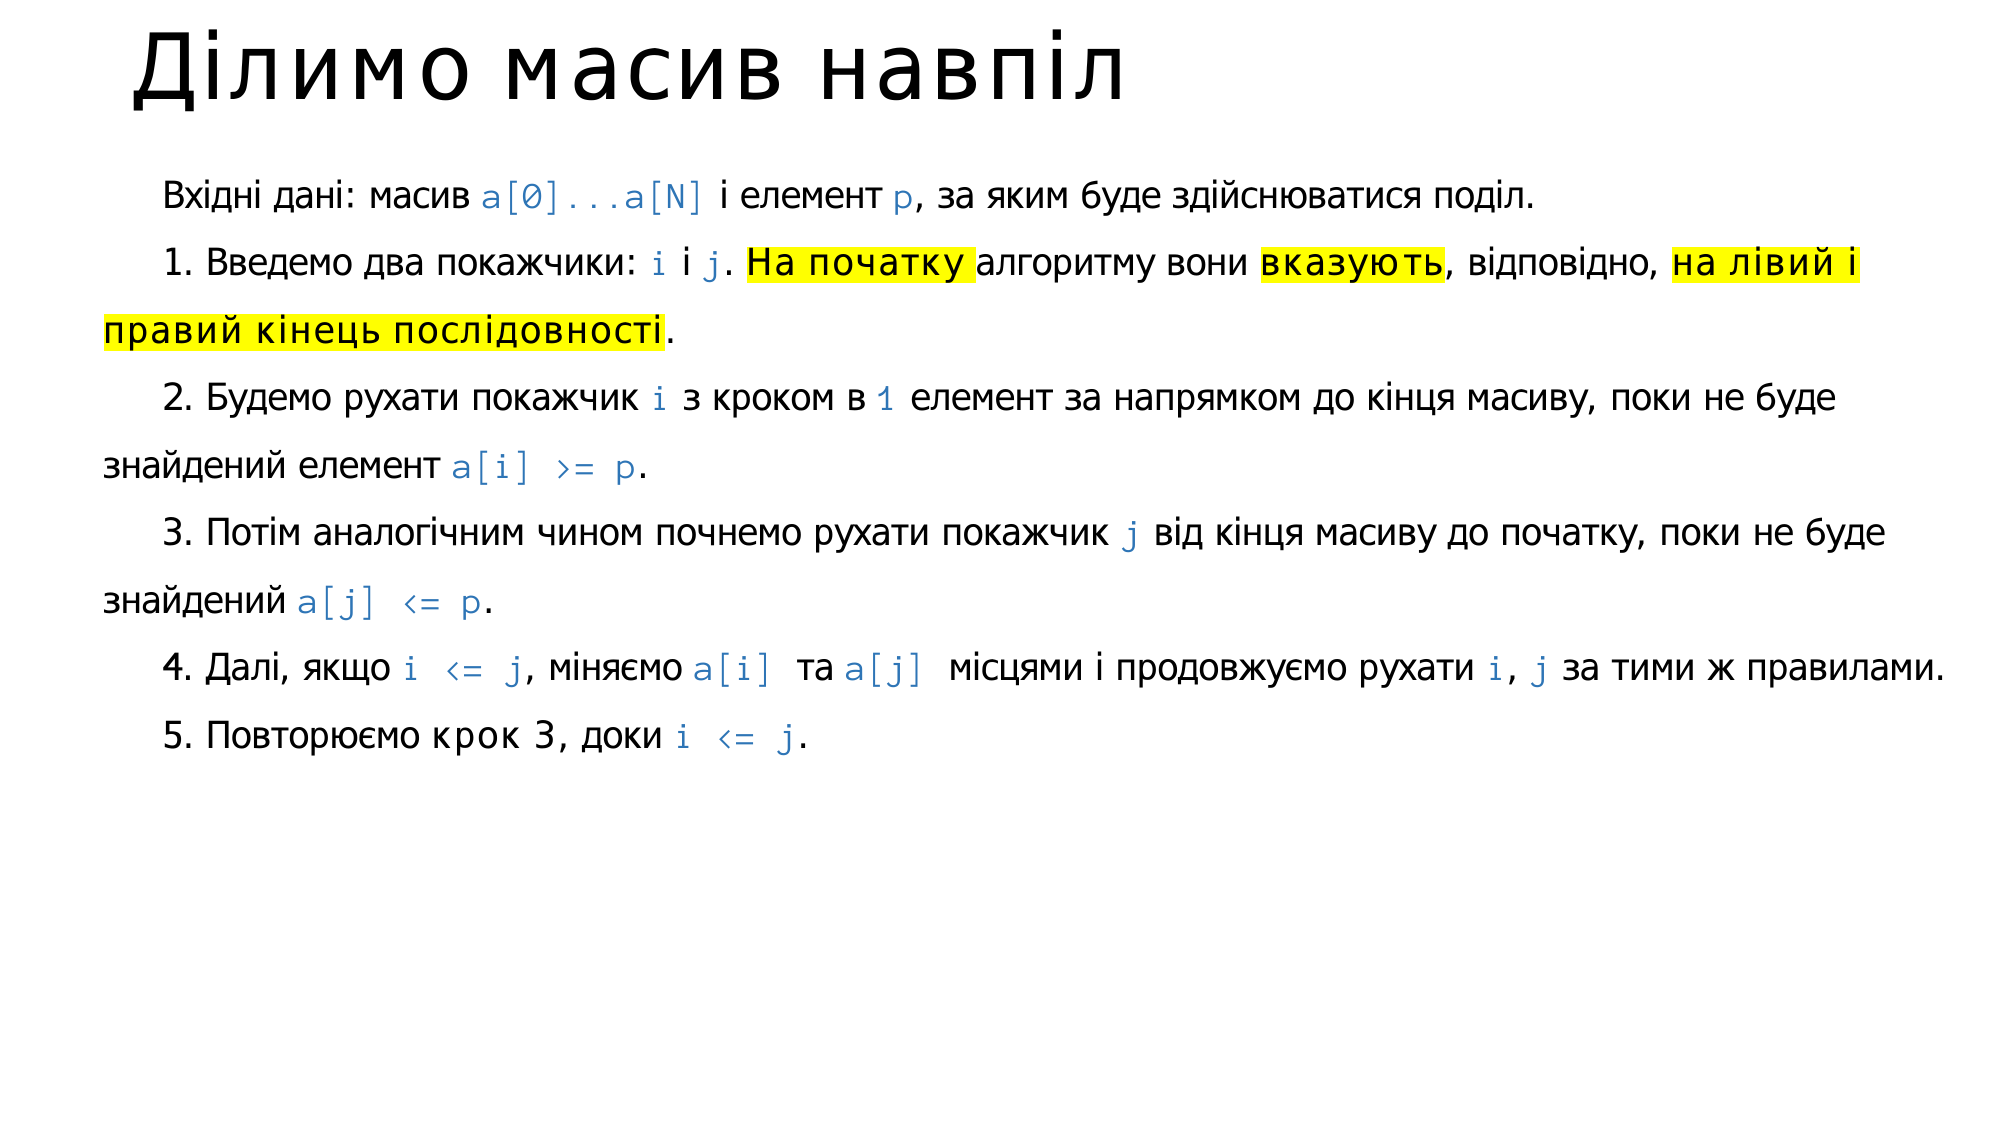

# Ділимо масив навпіл
Вхідні дані: масив a[0]...a[N] і елемент p, за яким буде здійснюватися поділ.
1. Введемо два покажчики: i і j. На початку алгоритму вони вказують, відповідно, на лівий і правий кінець послідовності.
2. Будемо рухати покажчик i з кроком в 1 елемент за напрямком до кінця масиву, поки не буде знайдений елемент a[i] >= p.
3. Потім аналогічним чином почнемо рухати покажчик j від кінця масиву до початку, поки не буде знайдений a[j] <= p.
4. Далі, якщо i <= j, міняємо a[i] та a[j] місцями і продовжуємо рухати i, j за тими ж правилами.
5. Повторюємо крок 3, доки i <= j.